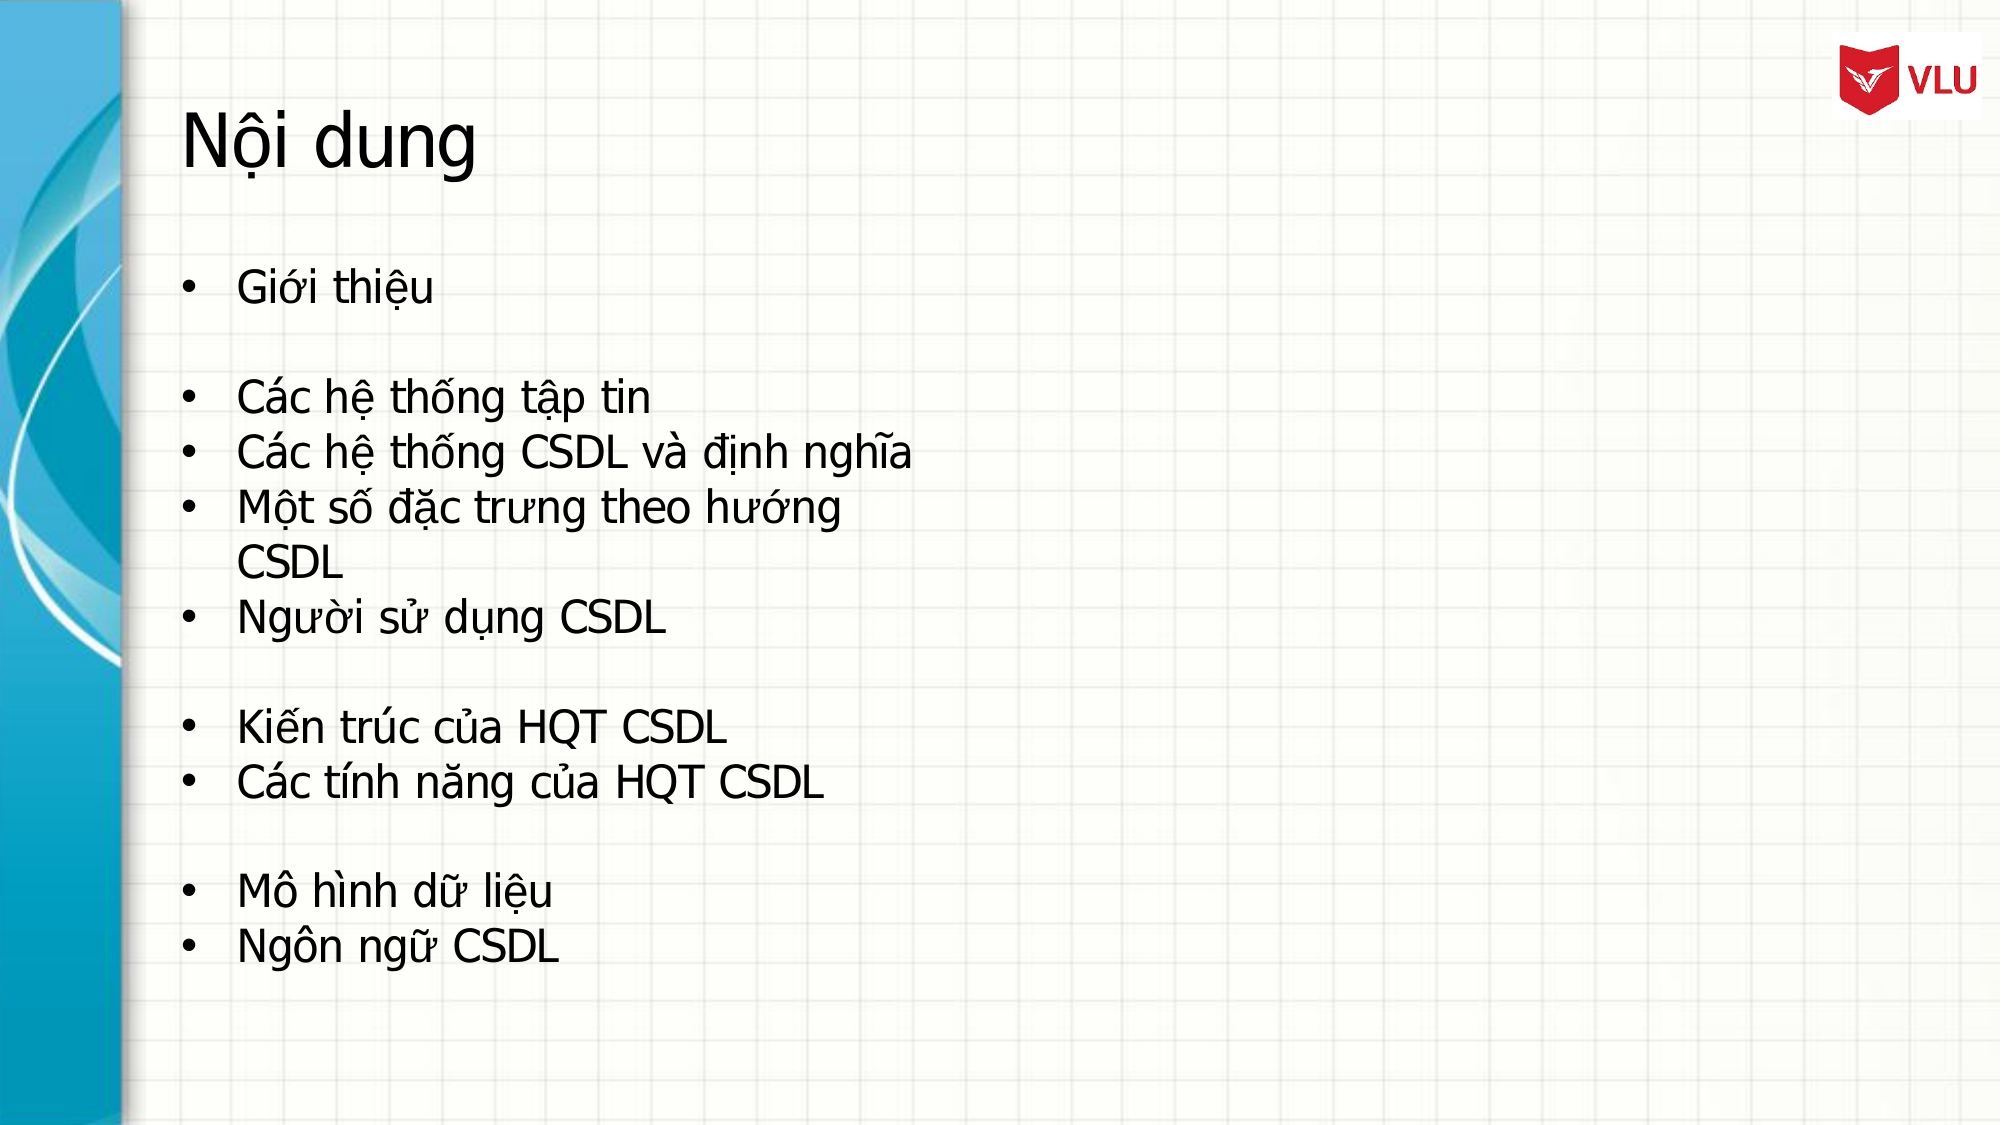

# Nội dung
Giới thiệu

Các hệ thống tập tin
Các hệ thống CSDL và định nghĩa
Một số đặc trưng theo hướng CSDL
Người sử dụng CSDL

Kiến trúc của HQT CSDL
Các tính năng của HQT CSDL

Mô hình dữ liệu
Ngôn ngữ CSDL